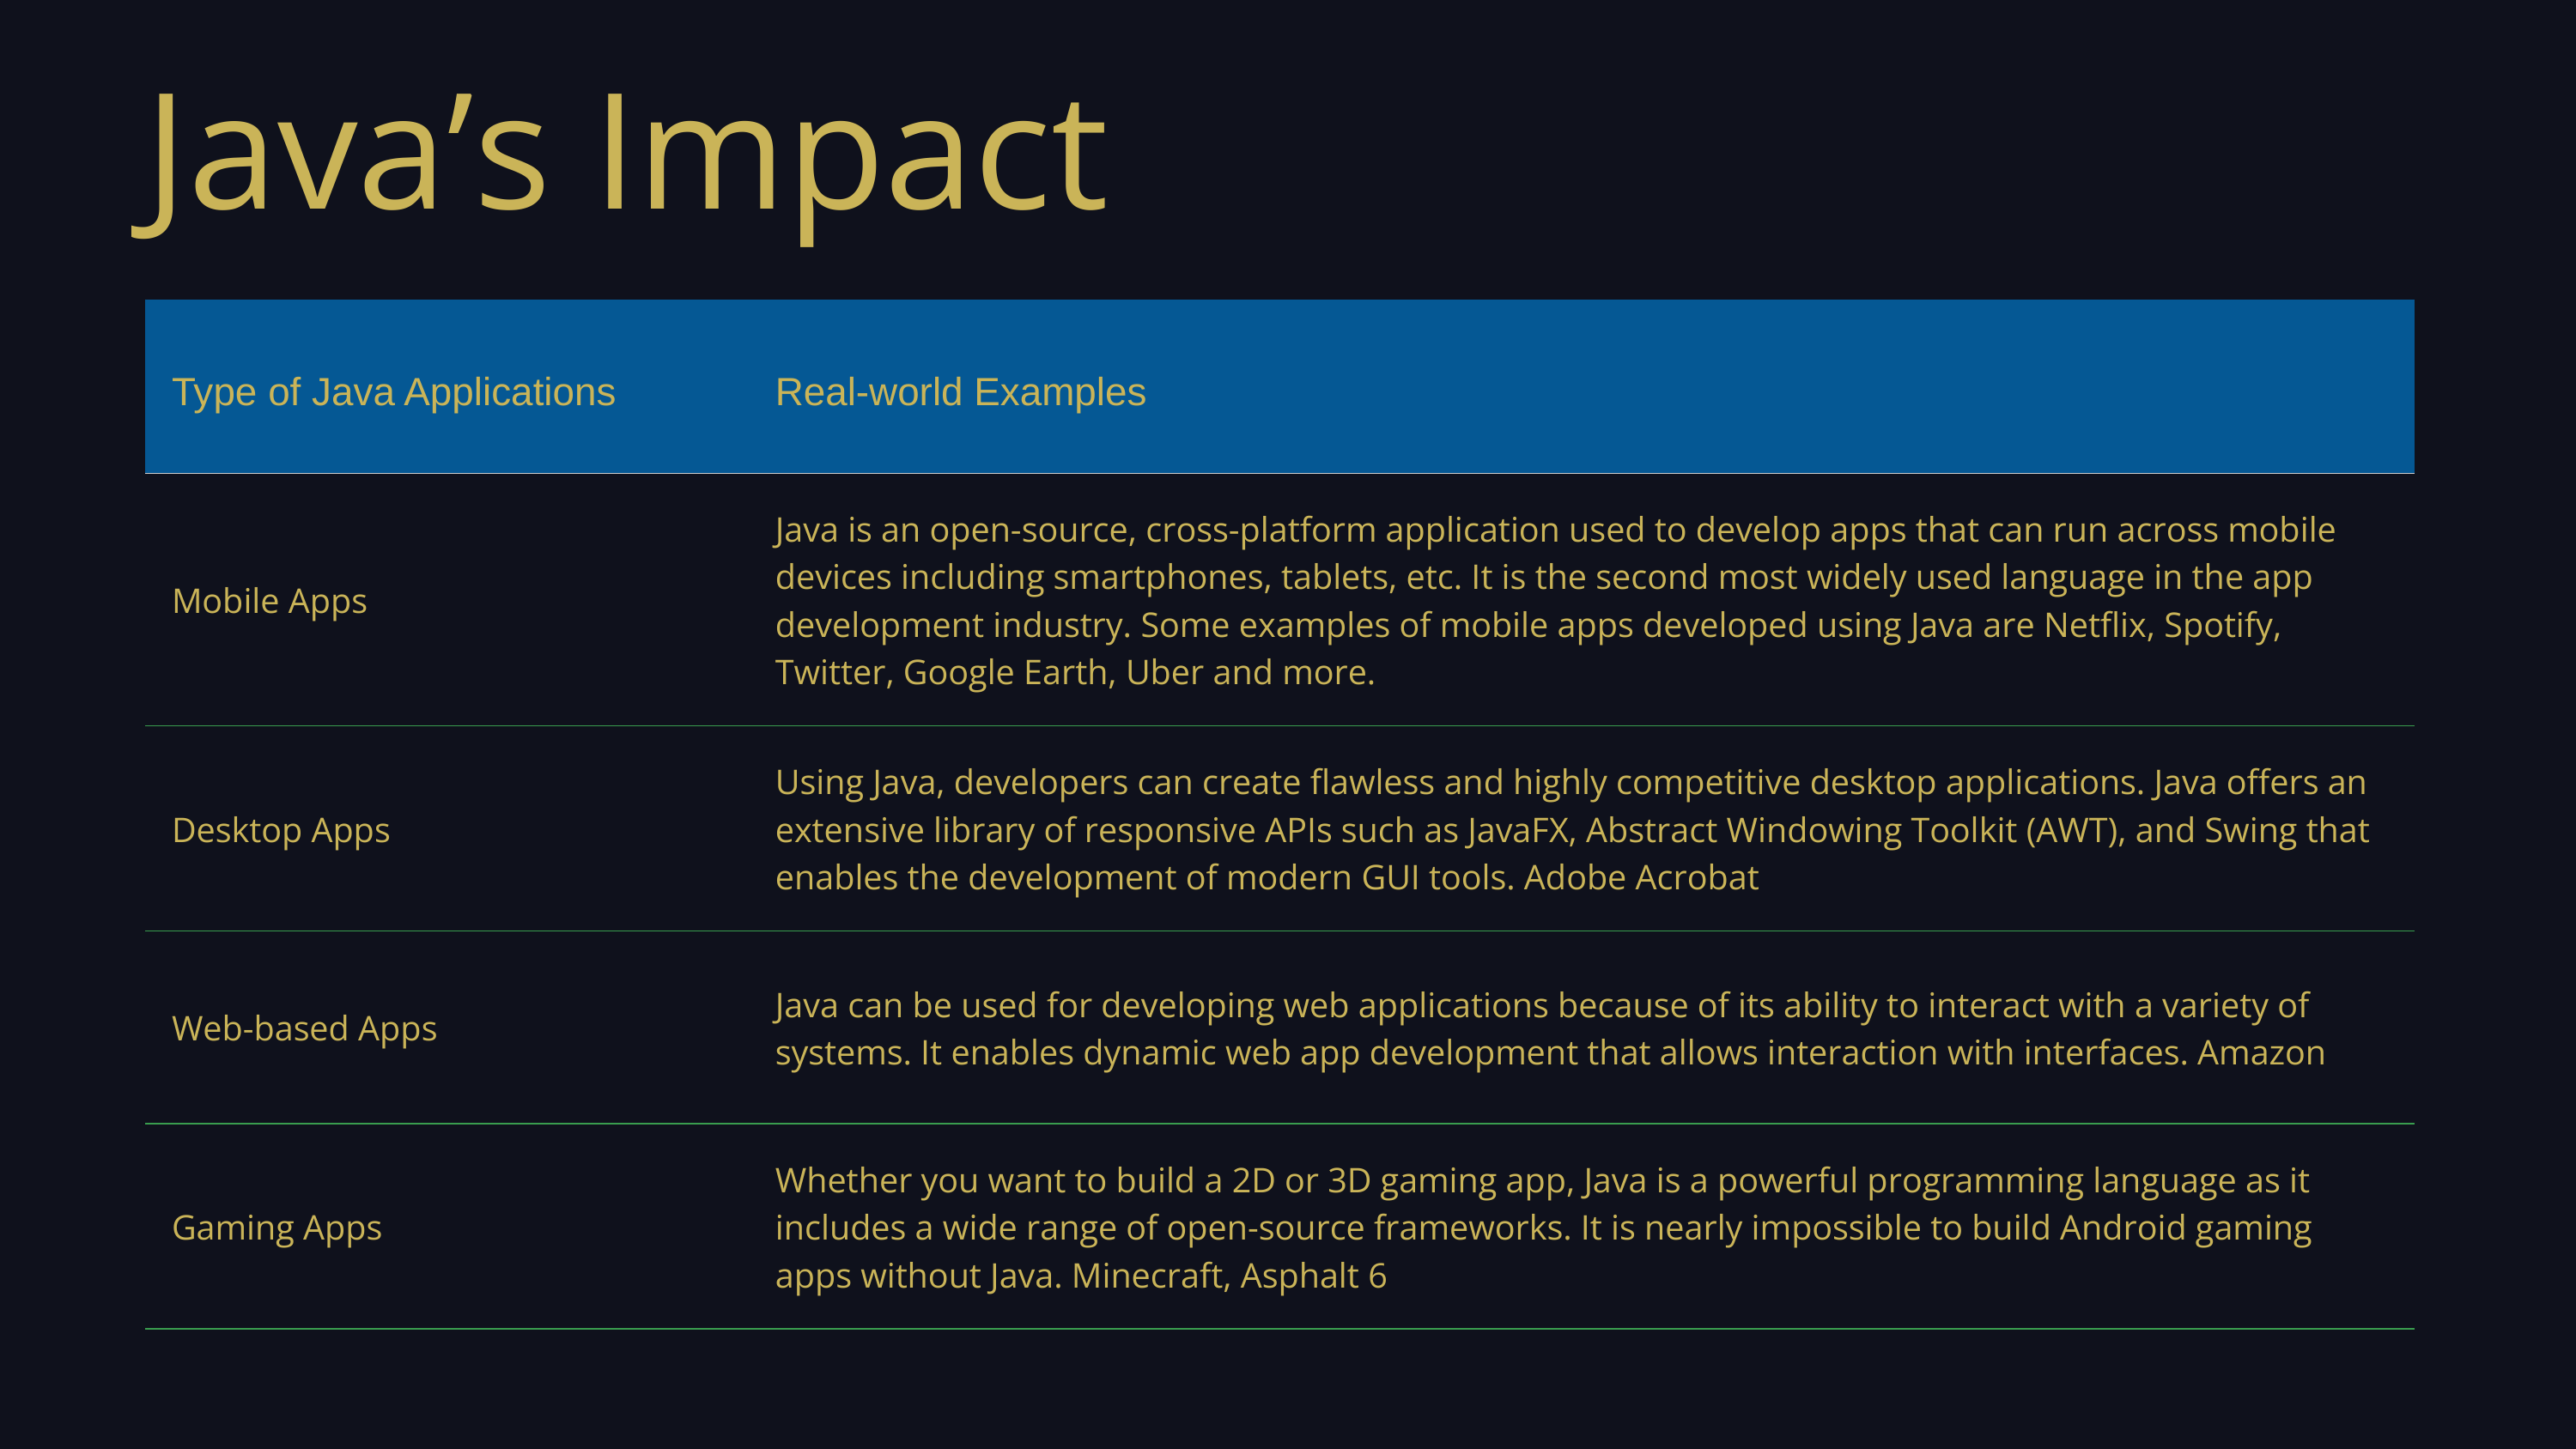

Java’s Impact
| Type of Java Applications | Real-world Examples |
| --- | --- |
| Mobile Apps | Java is an open-source, cross-platform application used to develop apps that can run across mobile devices including smartphones, tablets, etc. It is the second most widely used language in the app development industry. Some examples of mobile apps developed using Java are Netflix, Spotify, Twitter, Google Earth, Uber and more. |
| Desktop Apps | Using Java, developers can create flawless and highly competitive desktop applications. Java offers an extensive library of responsive APIs such as JavaFX, Abstract Windowing Toolkit (AWT), and Swing that enables the development of modern GUI tools. Adobe Acrobat |
| Web-based Apps | Java can be used for developing web applications because of its ability to interact with a variety of systems. It enables dynamic web app development that allows interaction with interfaces. Amazon |
| Gaming Apps | Whether you want to build a 2D or 3D gaming app, Java is a powerful programming language as it includes a wide range of open-source frameworks. It is nearly impossible to build Android gaming apps without Java. Minecraft, Asphalt 6 |